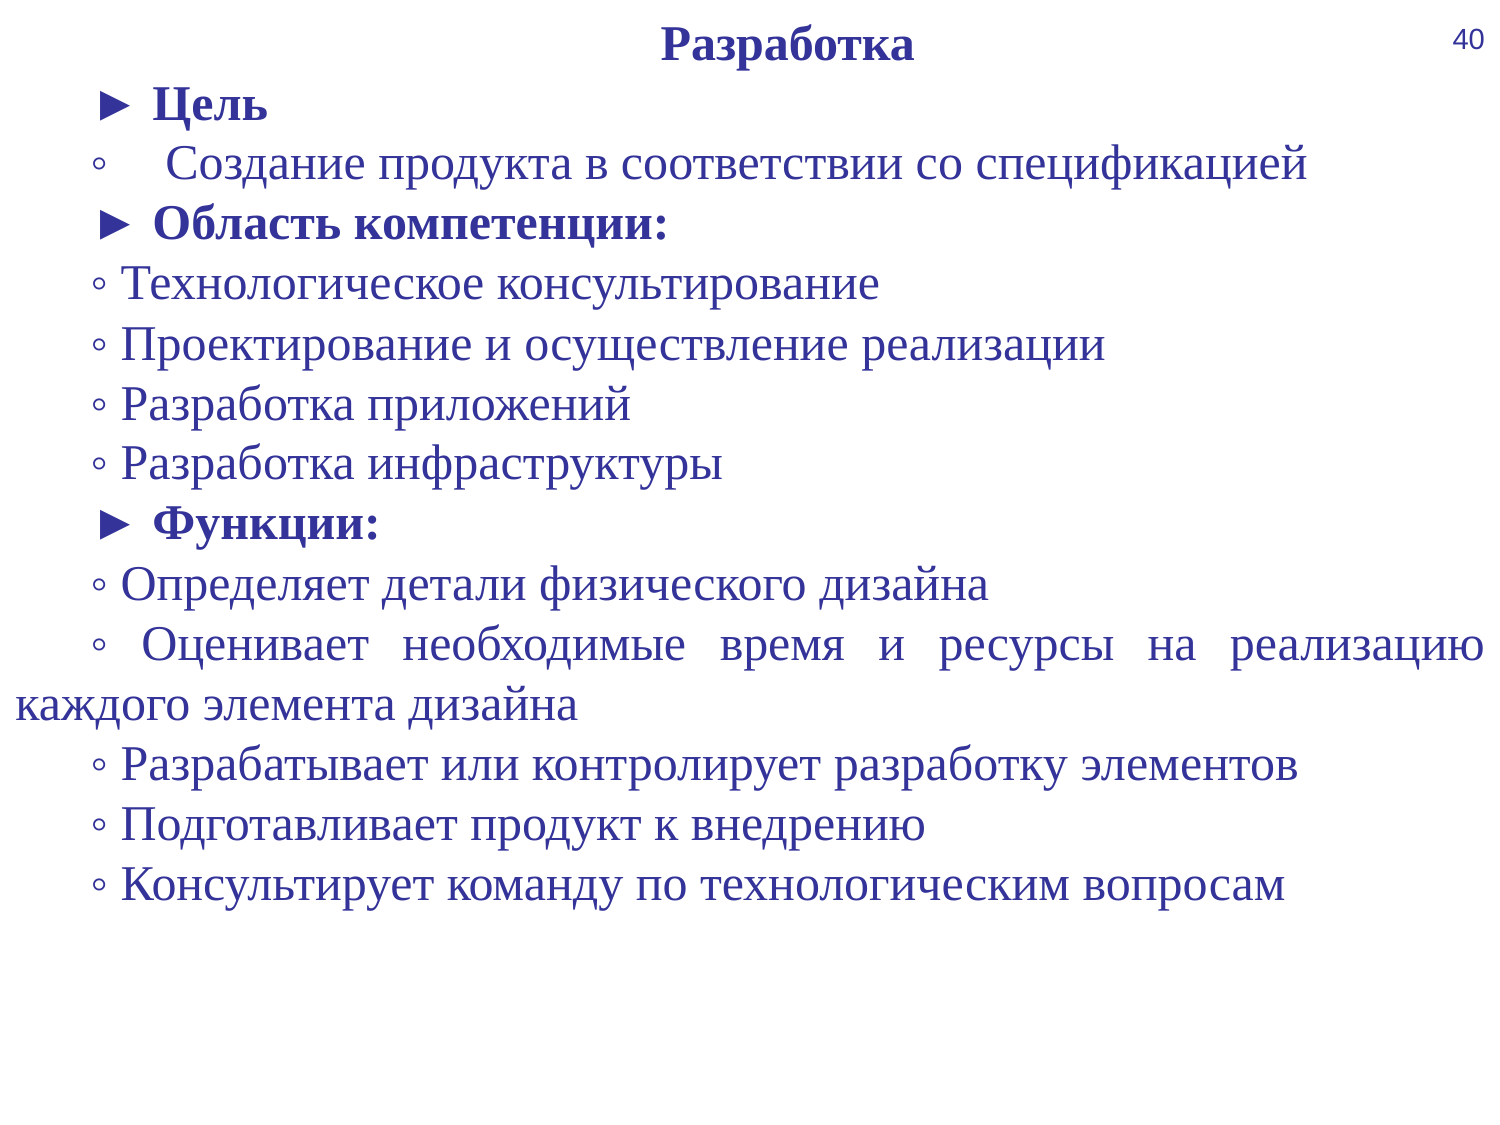

40
Разработка
► Цель
◦ 	Создание продукта в соответствии со спецификацией
► Область компетенции:
◦ Технологическое консультирование
◦ Проектирование и осуществление реализации
◦ Разработка приложений
◦ Разработка инфраструктуры
► Функции:
◦ Определяет детали физического дизайна
◦ Оценивает необходимые время и ресурсы на реализацию каждого элемента дизайна
◦ Разрабатывает или контролирует разработку элементов
◦ Подготавливает продукт к внедрению
◦ Консультирует команду по технологическим вопросам